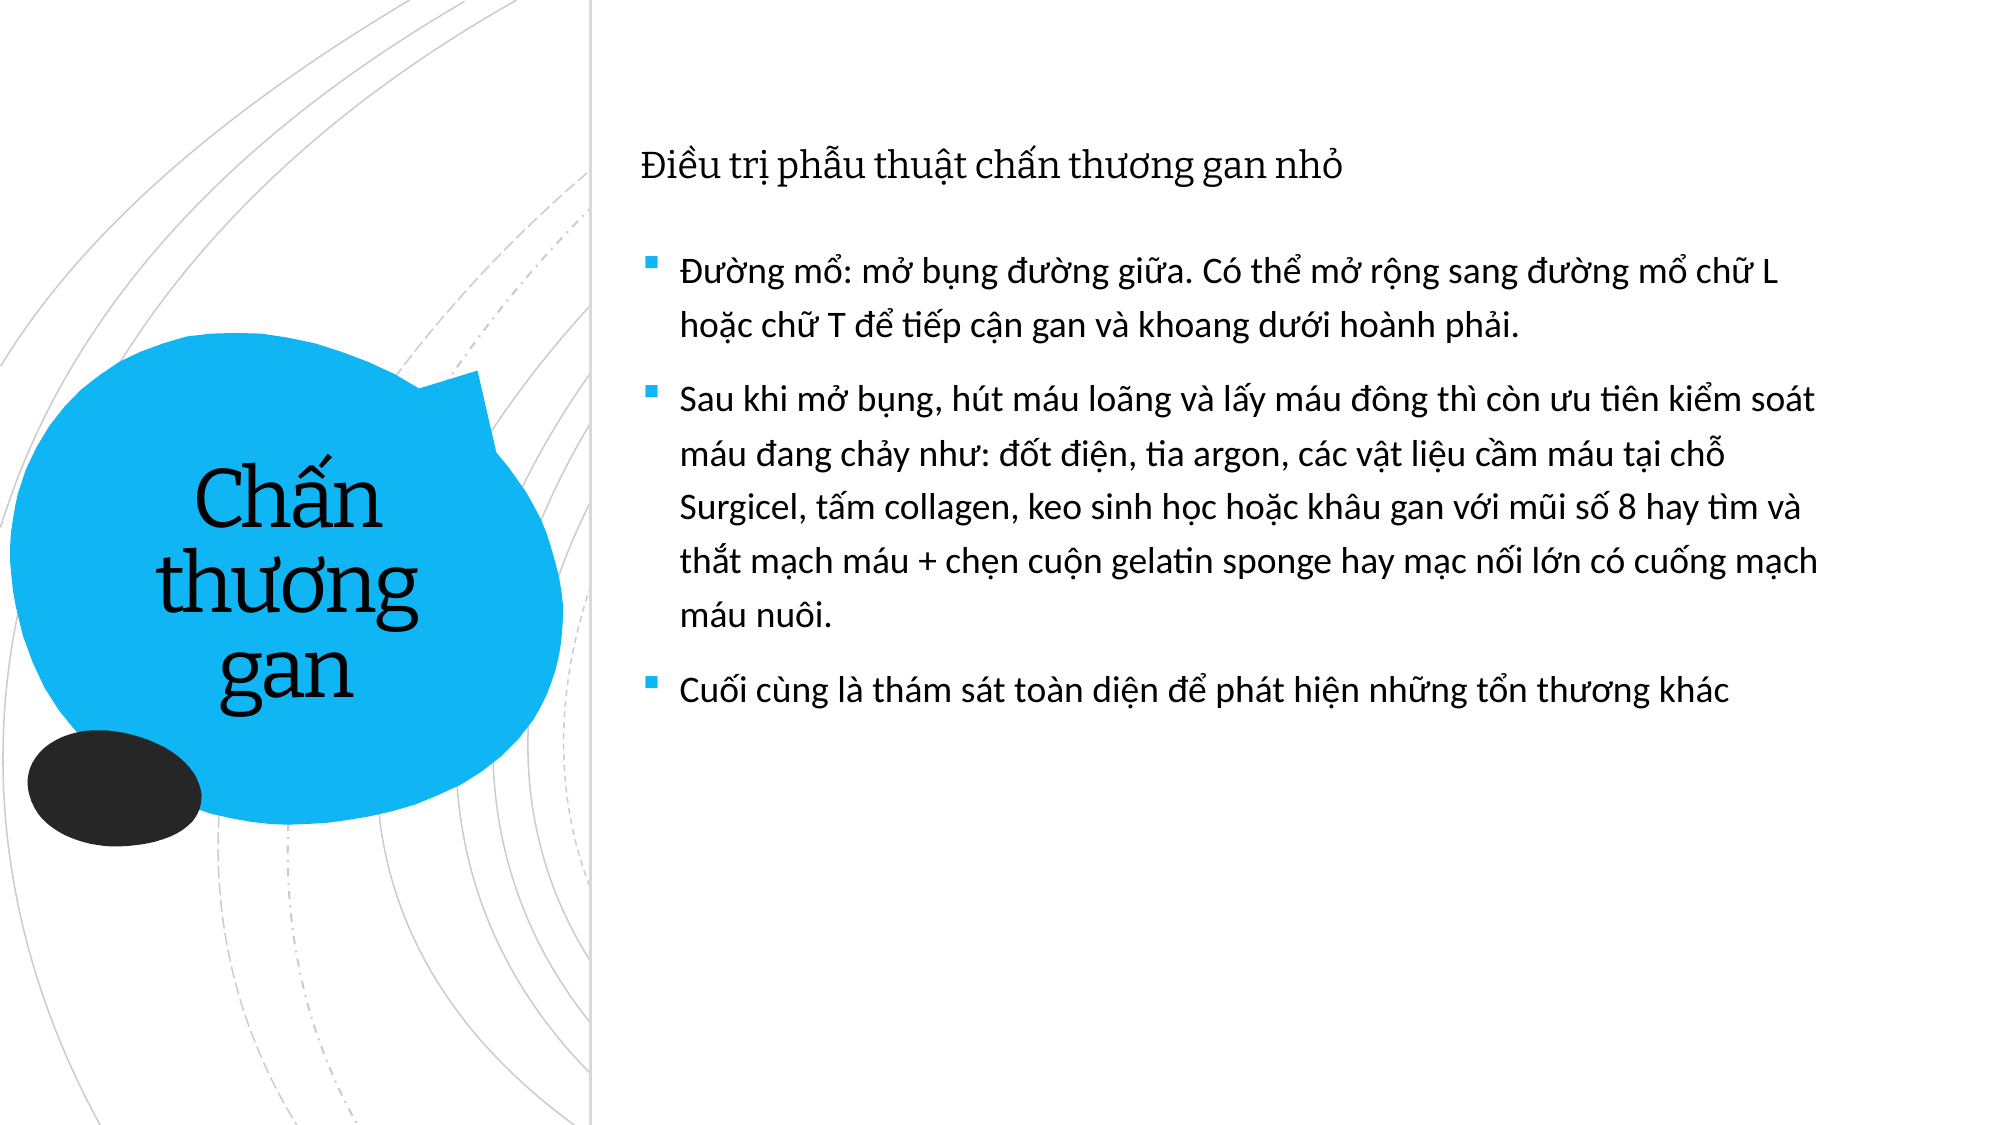

Điều trị phẫu thuật chấn thương gan nhỏ
Đường mổ: mở bụng đường giữa. Có thể mở rộng sang đường mổ chữ L hoặc chữ T để tiếp cận gan và khoang dưới hoành phải.
Sau khi mở bụng, hút máu loãng và lấy máu đông thì còn ưu tiên kiểm soát máu đang chảy như: đốt điện, tia argon, các vật liệu cầm máu tại chỗ Surgicel, tấm collagen, keo sinh học hoặc khâu gan với mũi số 8 hay tìm và thắt mạch máu + chẹn cuộn gelatin sponge hay mạc nối lớn có cuống mạch máu nuôi.
Cuối cùng là thám sát toàn diện để phát hiện những tổn thương khác

# Chấn thương gan